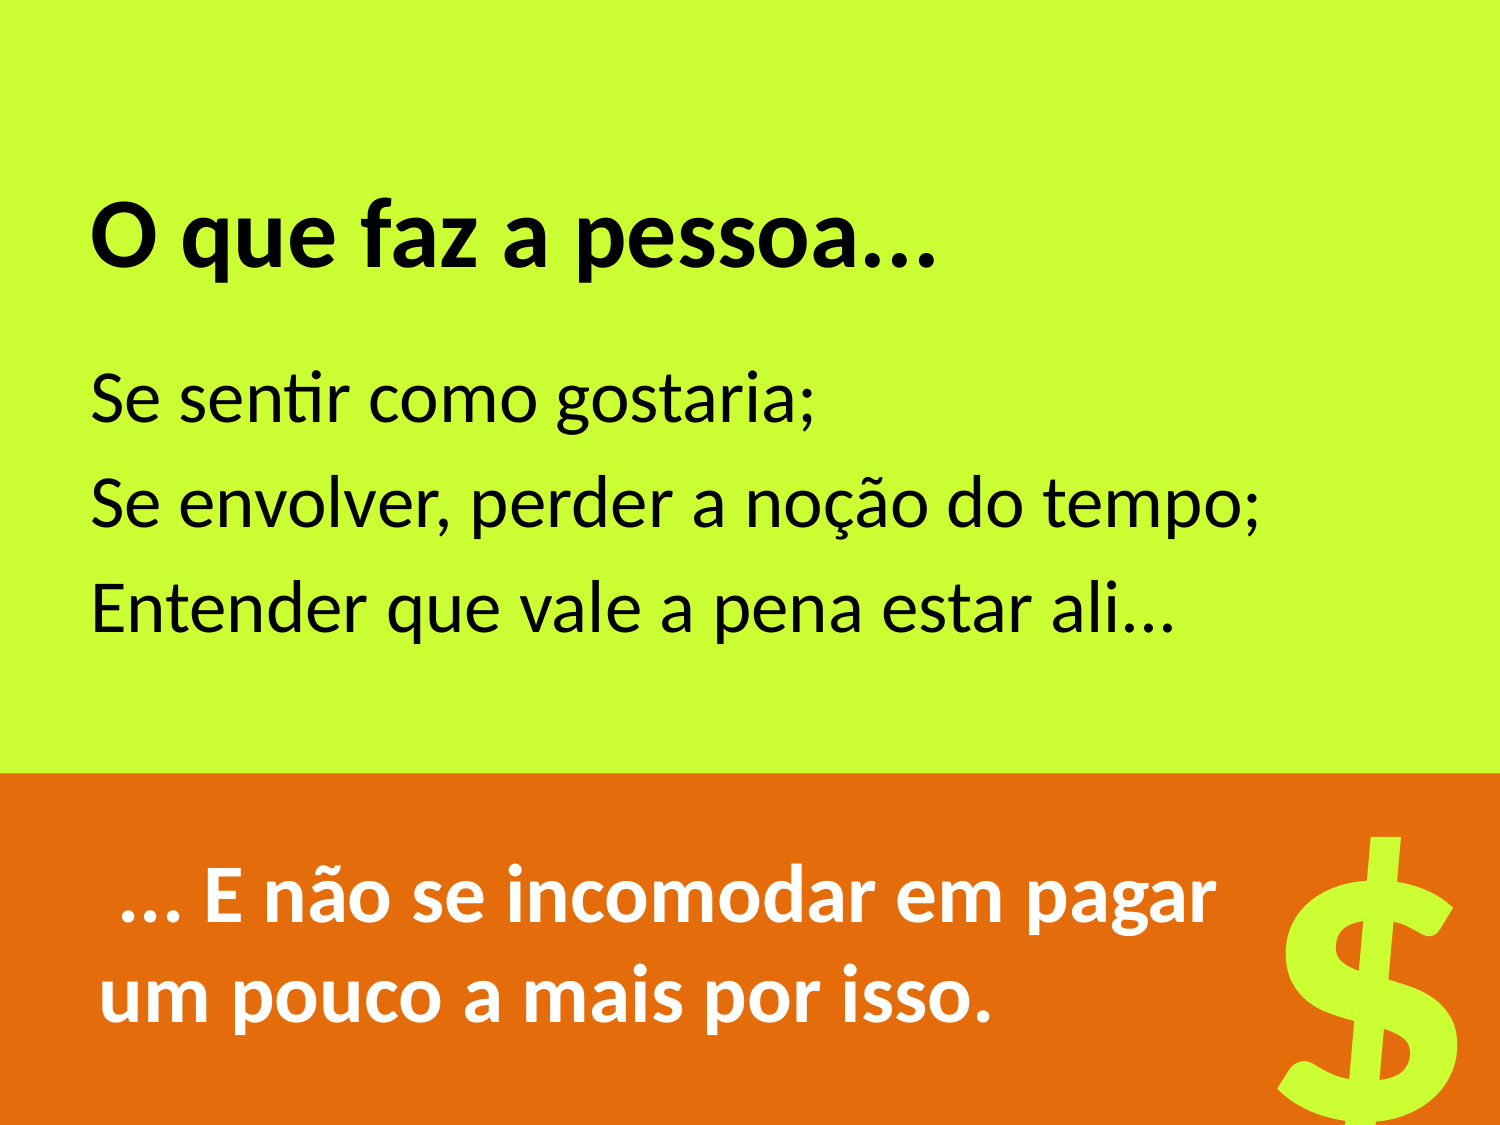

# O que faz a pessoa...
Se sentir como gostaria;
Se envolver, perder a noção do tempo;
Entender que vale a pena estar ali...
$

 ... E não se incomodar em pagar um pouco a mais por isso.